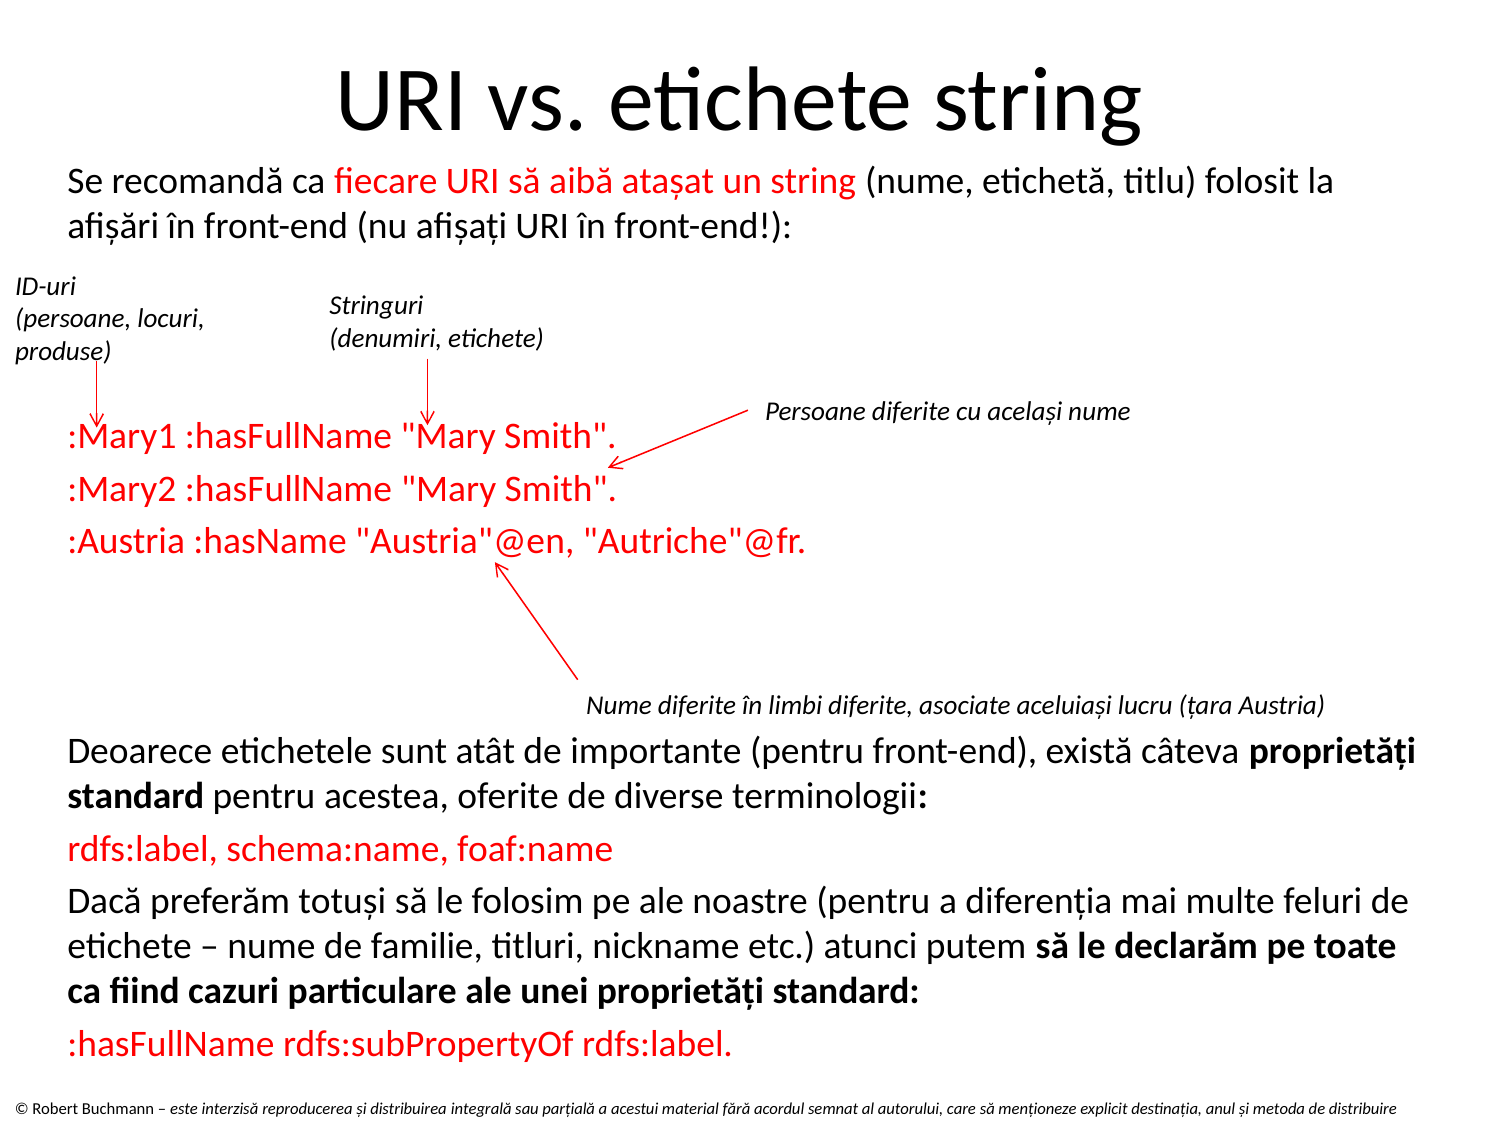

# URI vs. etichete string
Se recomandă ca fiecare URI să aibă ataşat un string (nume, etichetă, titlu) folosit la afişări în front-end (nu afișați URI în front-end!):

:Mary1 :hasFullName "Mary Smith".
:Mary2 :hasFullName "Mary Smith".
:Austria :hasName "Austria"@en, "Autriche"@fr.

Deoarece etichetele sunt atât de importante (pentru front-end), există câteva proprietăți standard pentru acestea, oferite de diverse terminologii:
rdfs:label, schema:name, foaf:name
Dacă preferăm totuși să le folosim pe ale noastre (pentru a diferenția mai multe feluri de etichete – nume de familie, titluri, nickname etc.) atunci putem să le declarăm pe toate ca fiind cazuri particulare ale unei proprietăți standard:
:hasFullName rdfs:subPropertyOf rdfs:label.
ID-uri
(persoane, locuri, produse)
Stringuri
(denumiri, etichete)
Persoane diferite cu acelaşi nume
Nume diferite în limbi diferite, asociate aceluiaşi lucru (ţara Austria)